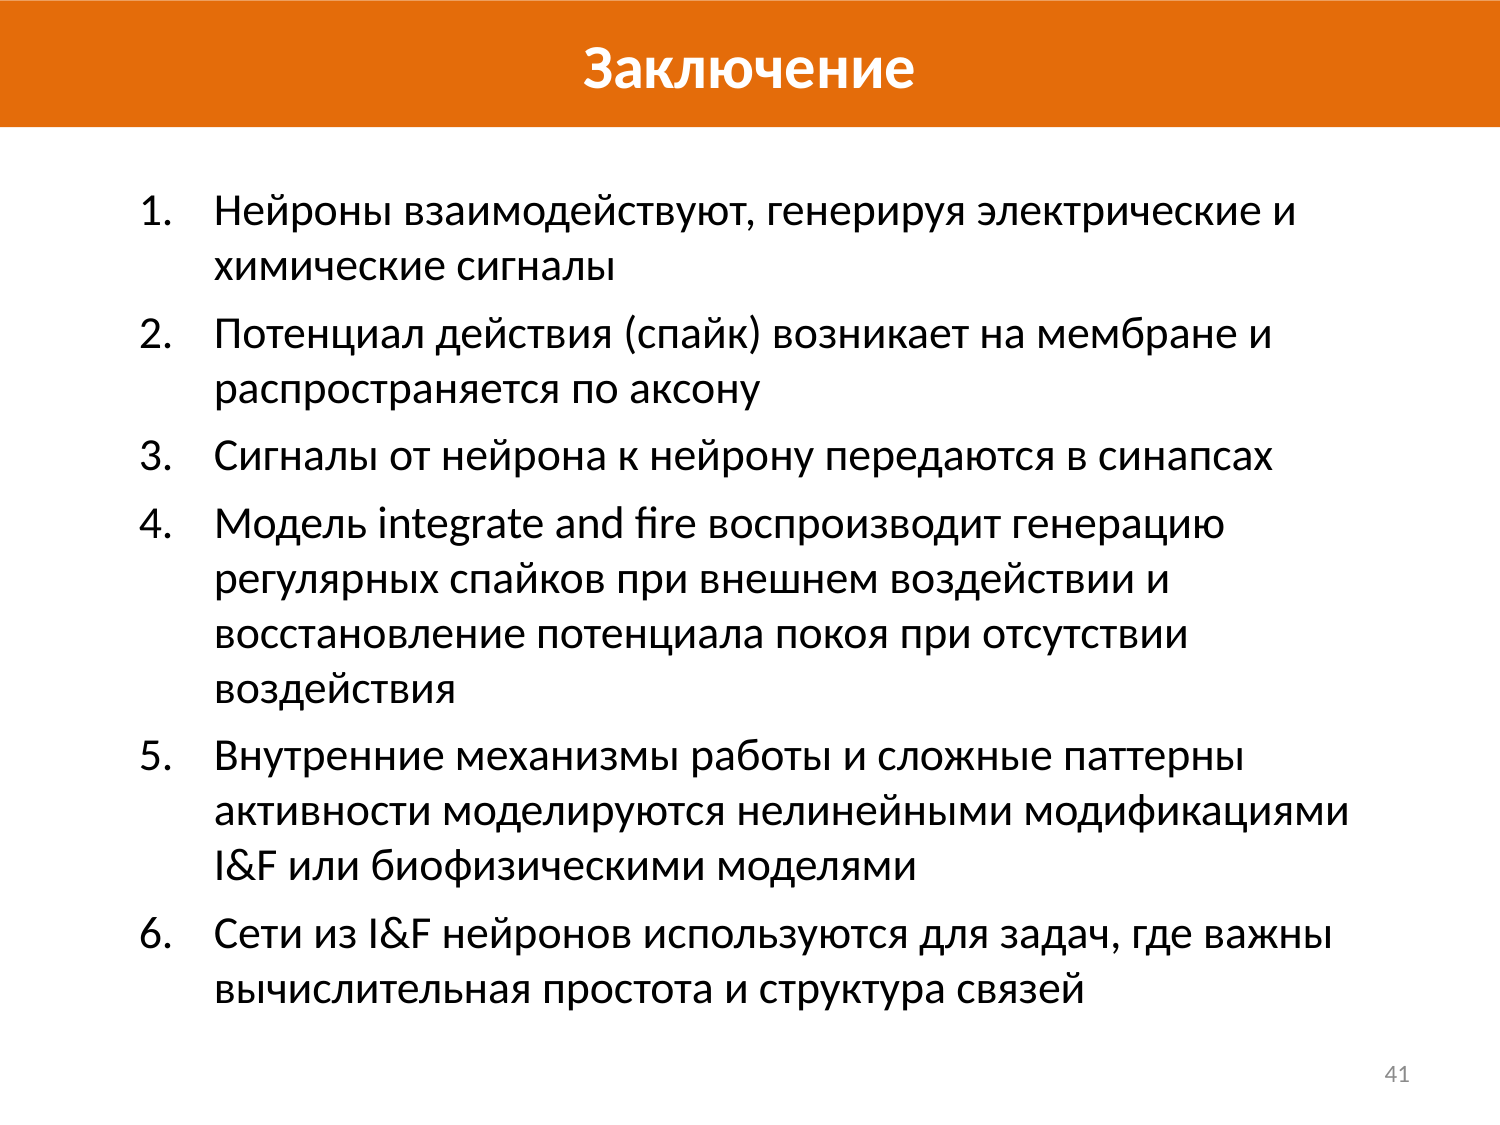

# Заключение
Нейроны взаимодействуют, генерируя электрические и химические сигналы
Потенциал действия (спайк) возникает на мембране и распространяется по аксону
Сигналы от нейрона к нейрону передаются в синапсах
Модель integrate and fire воспроизводит генерацию регулярных спайков при внешнем воздействии и восстановление потенциала покоя при отсутствии воздействия
Внутренние механизмы работы и сложные паттерны активности моделируются нелинейными модификациями I&F или биофизическими моделями
Сети из I&F нейронов используются для задач, где важны вычислительная простота и структура связей

41